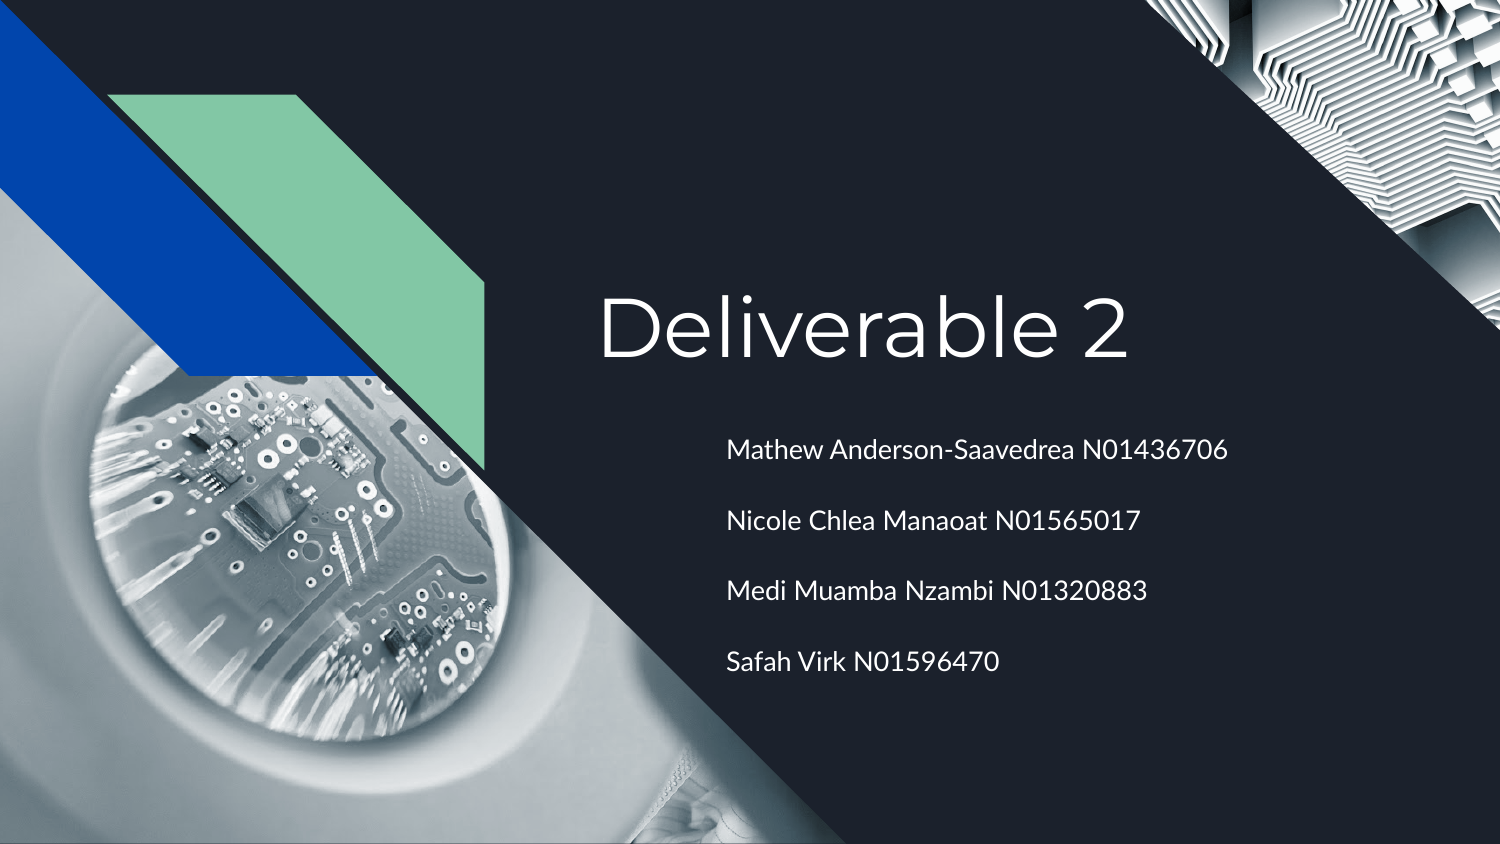

# Deliverable 2
Mathew Anderson-Saavedrea N01436706
Nicole Chlea Manaoat N01565017
Medi Muamba Nzambi N01320883
Safah Virk N01596470